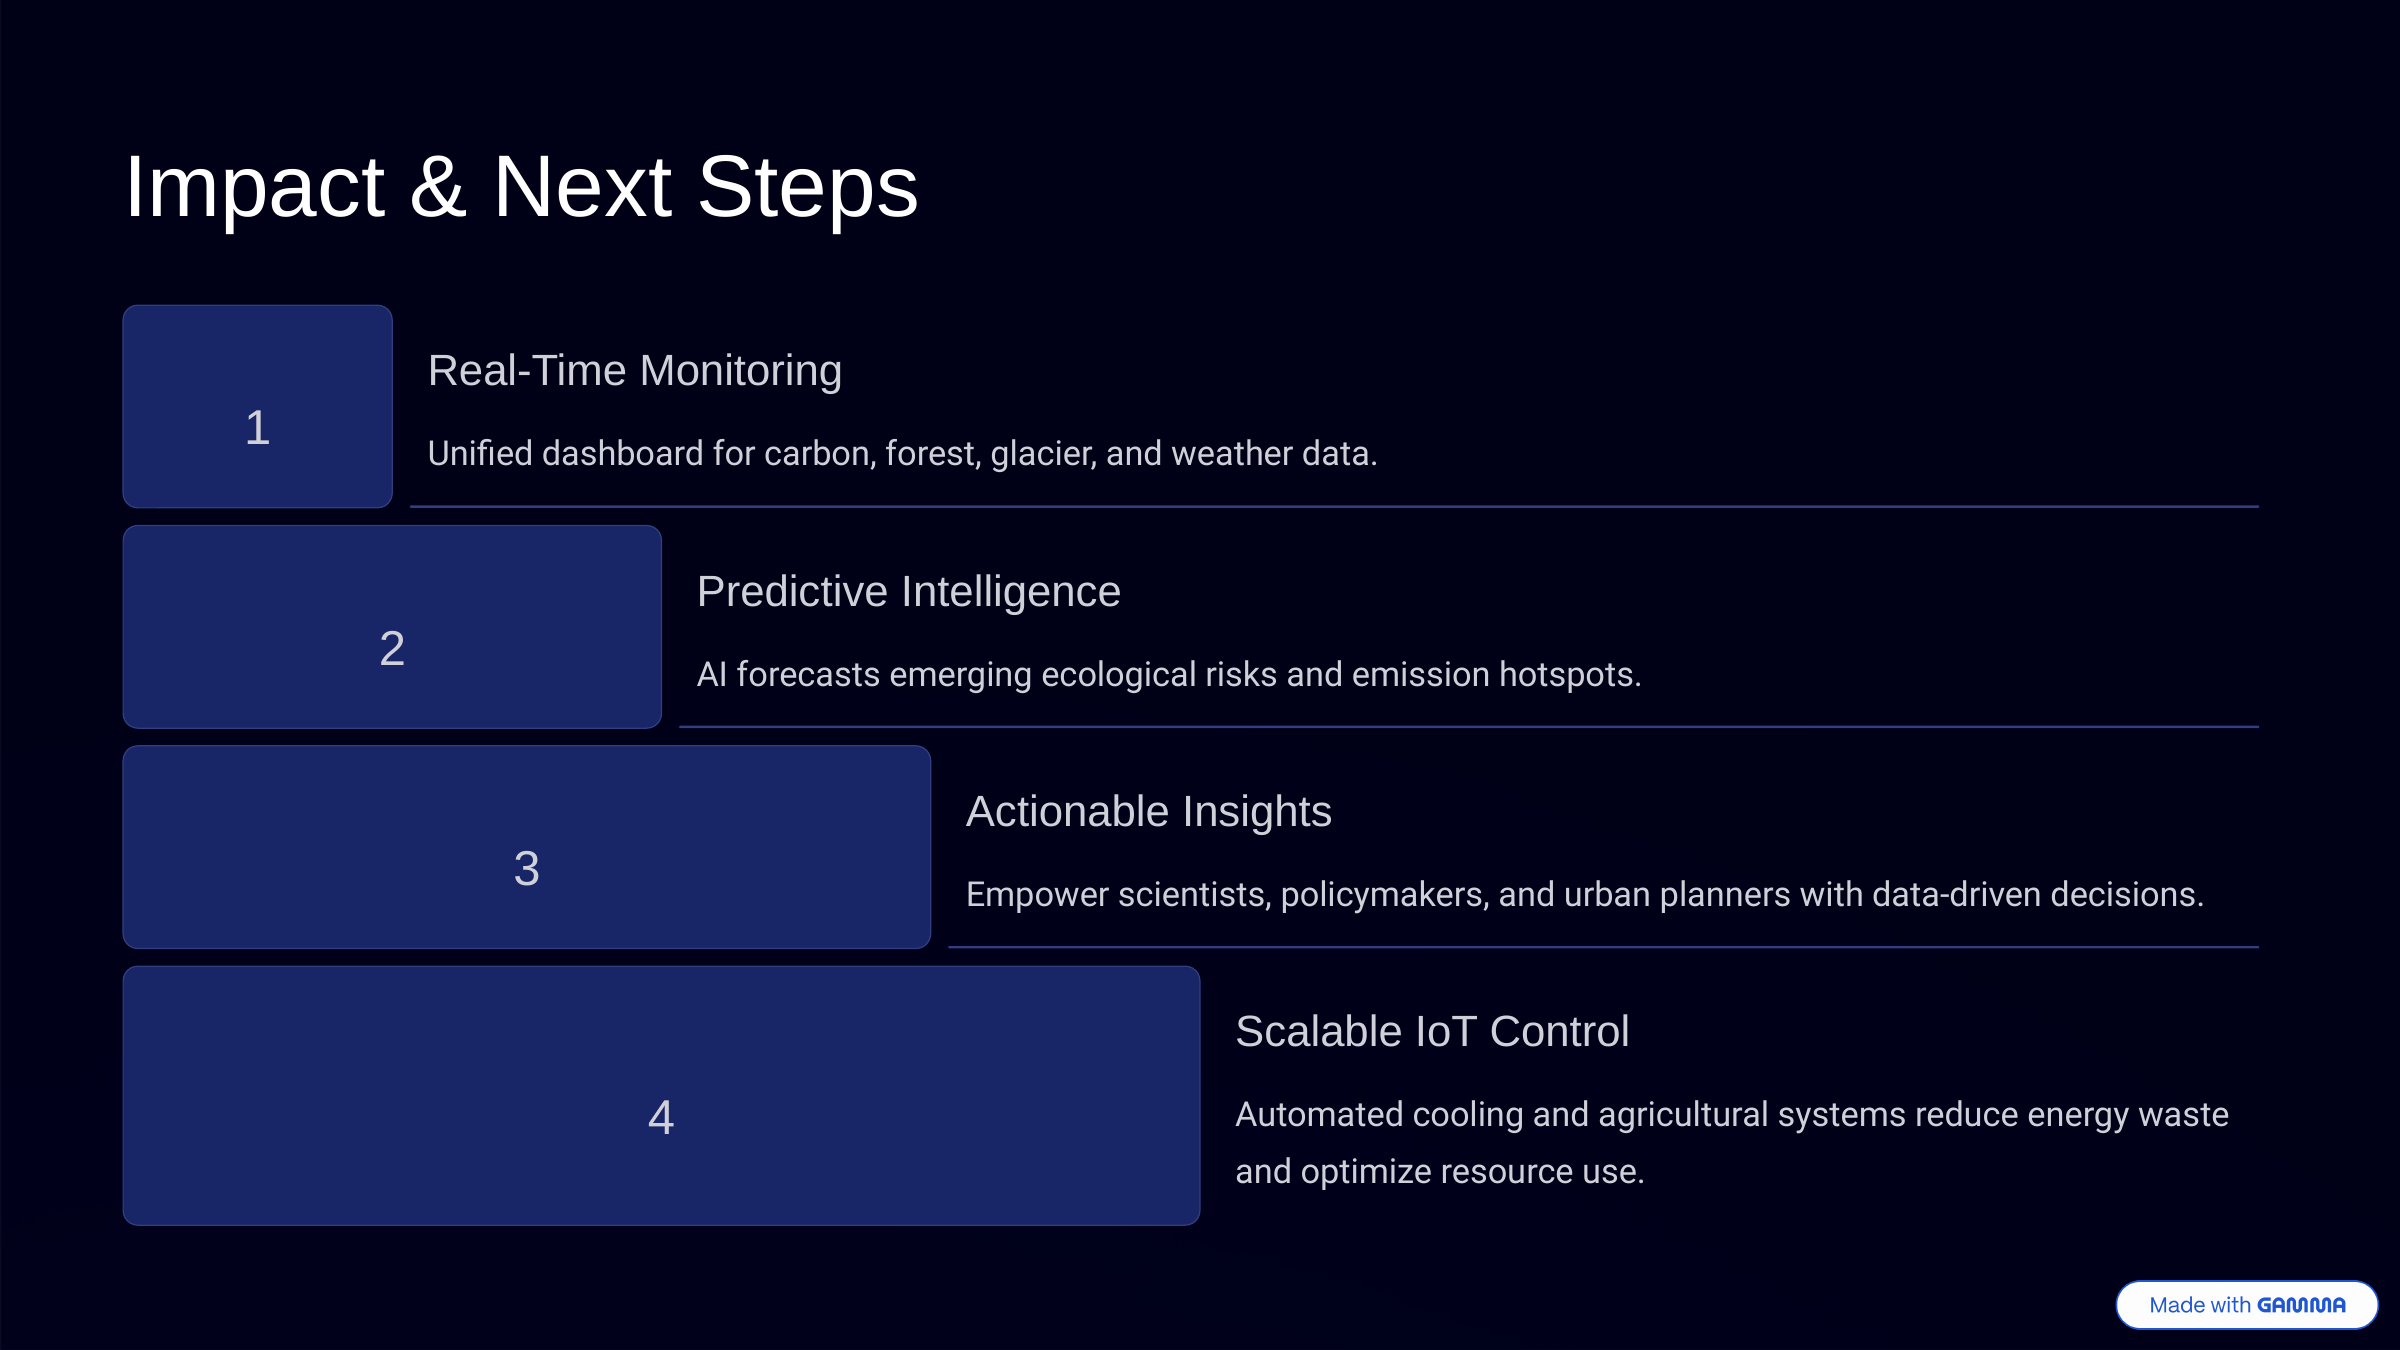

Impact & Next Steps

Real-Time Monitoring
1
Unified dashboard for carbon, forest, glacier, and weather data.

Predictive Intelligence
2
AI forecasts emerging ecological risks and emission hotspots.

Actionable Insights
3
Empower scientists, policymakers, and urban planners with data-driven decisions.

Scalable IoT Control
4
Automated cooling and agricultural systems reduce energy waste and optimize resource use.